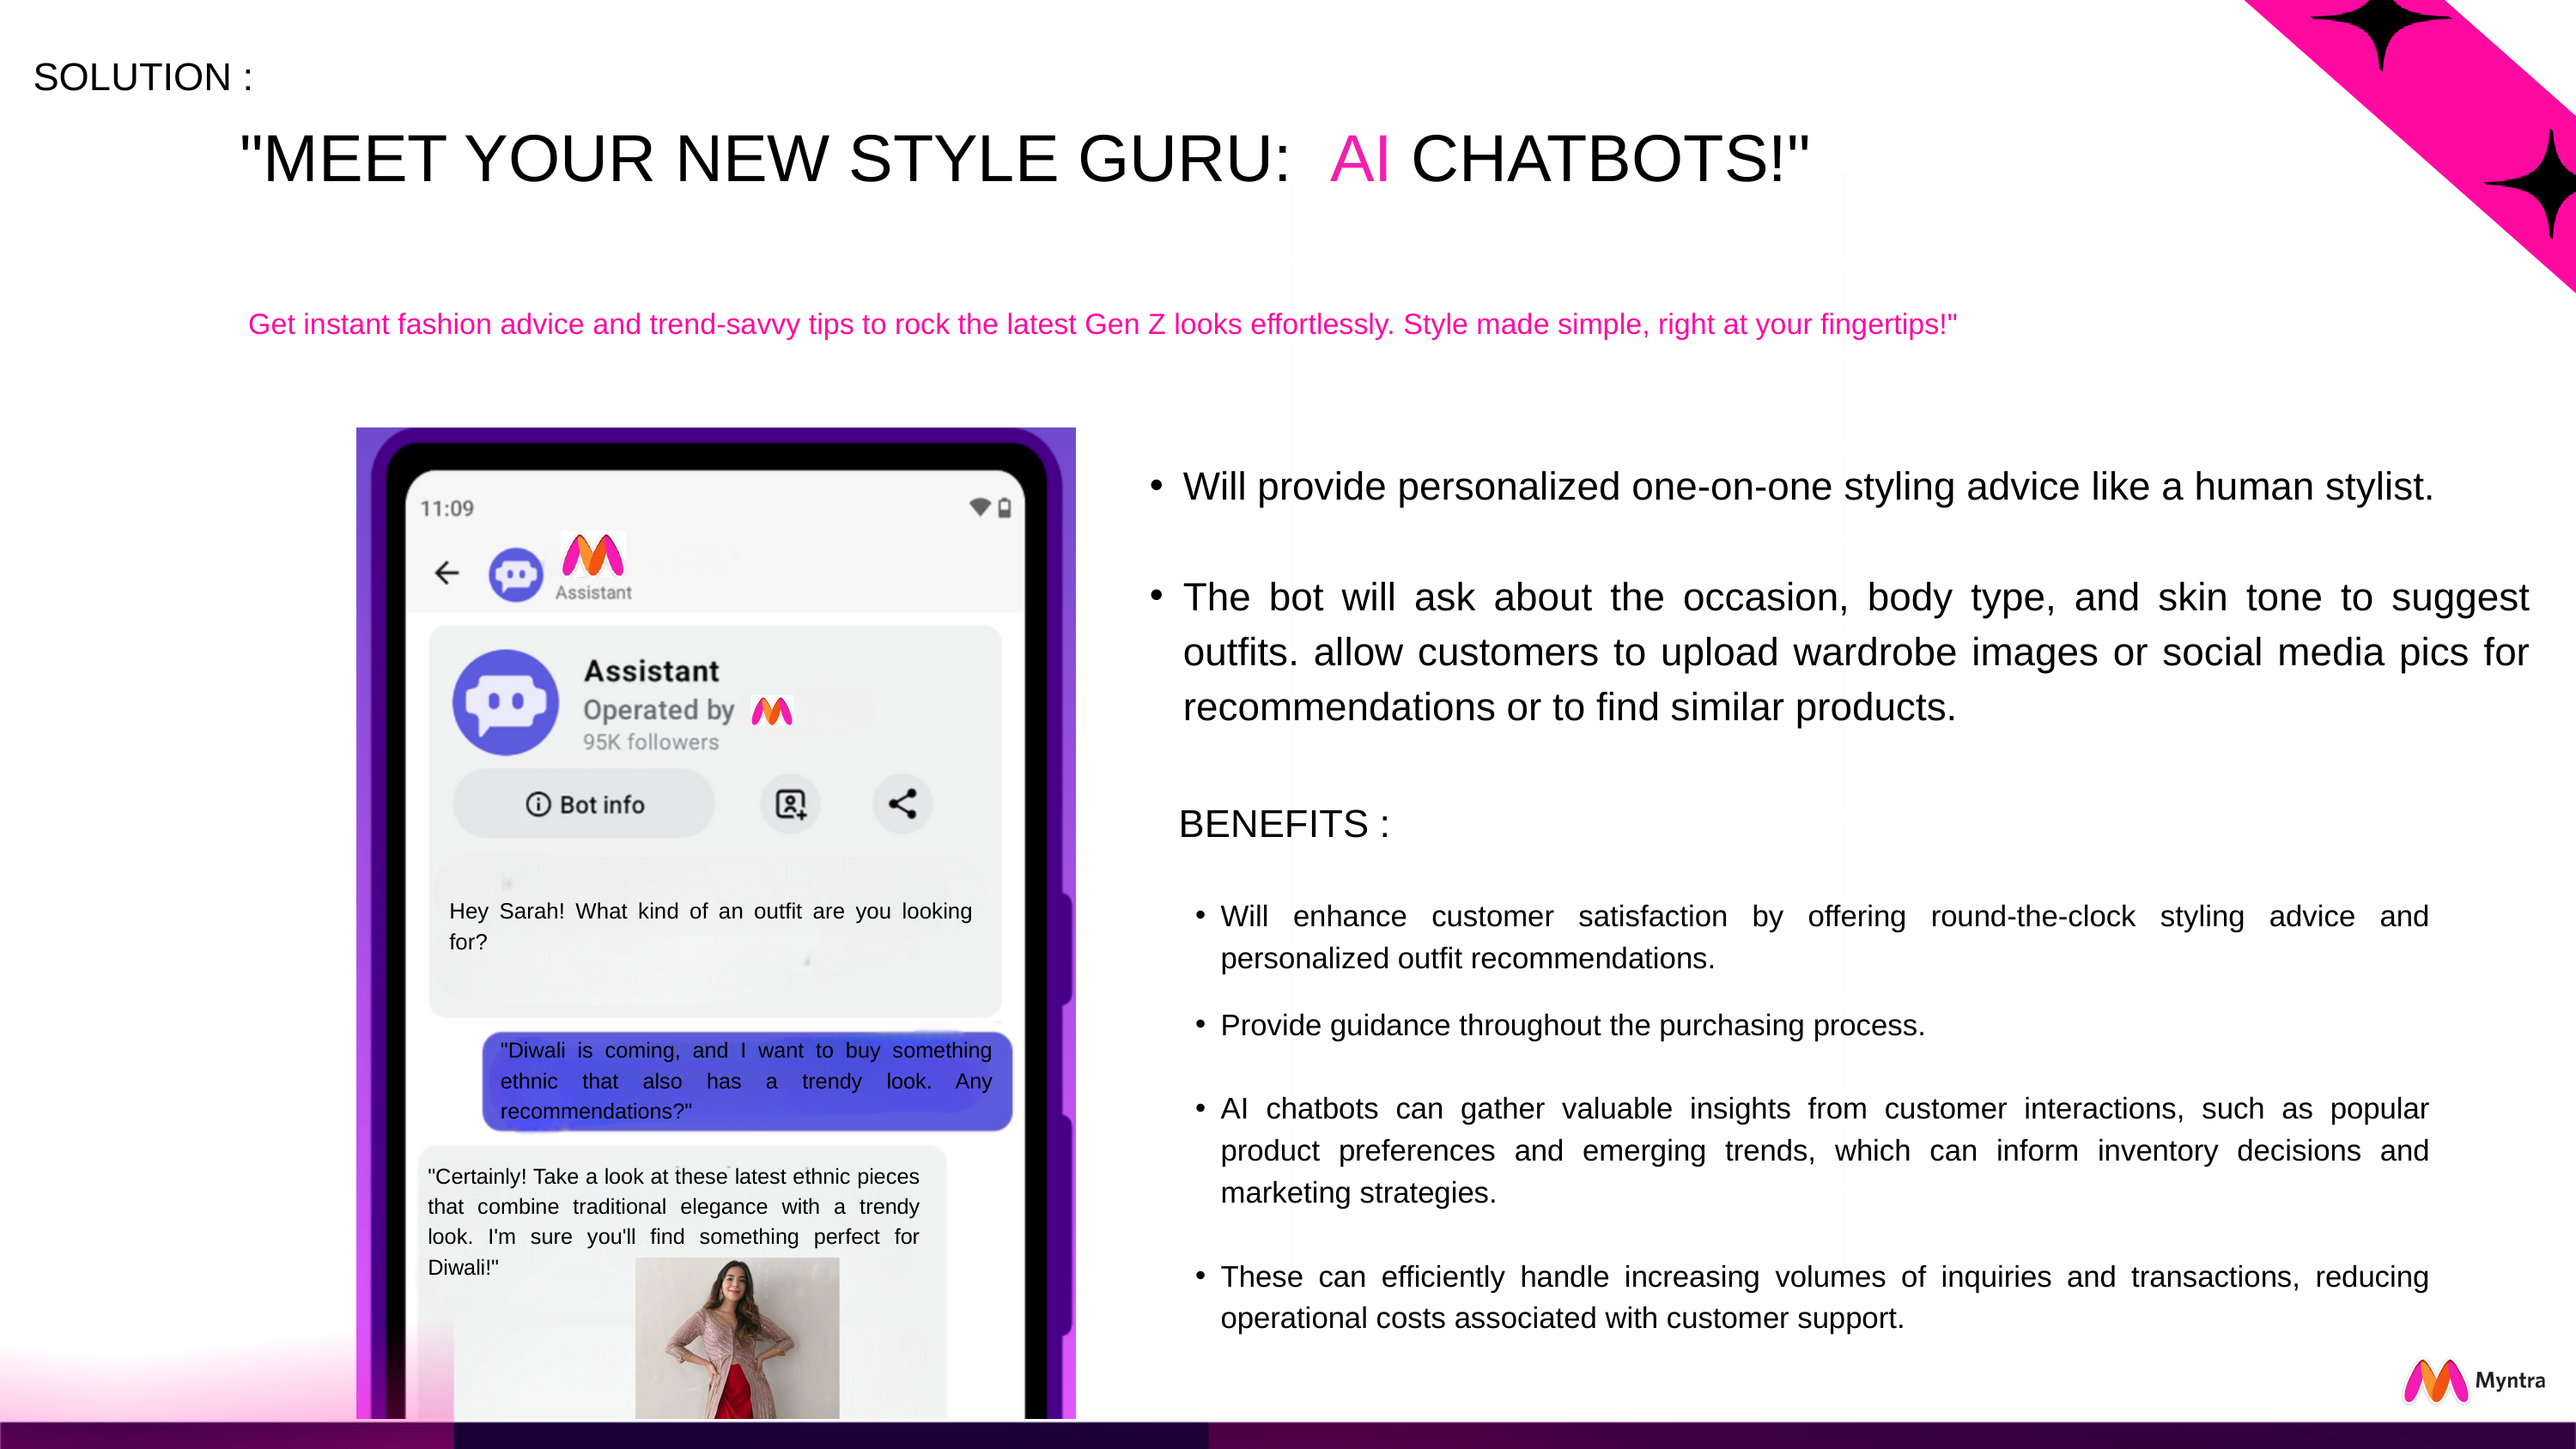

SOLUTION :
"MEET YOUR NEW STYLE GURU:  AI CHATBOTS!"

 Get instant fashion advice and trend-savvy tips to rock the latest Gen Z looks effortlessly. Style made simple, right at your fingertips!"

Will provide personalized one-on-one styling advice like a human stylist.

The bot will ask about the occasion, body type, and skin tone to suggest outfits. allow customers to upload wardrobe images or social media pics for recommendations or to find similar products.

BENEFITS :
Will enhance customer satisfaction by offering round-the-clock styling advice and personalized outfit recommendations.

Provide guidance throughout the purchasing process.

AI chatbots can gather valuable insights from customer interactions, such as popular product preferences and emerging trends, which can inform inventory decisions and marketing strategies.

These can efficiently handle increasing volumes of inquiries and transactions, reducing operational costs associated with customer support.

Hey Sarah! What kind of an outfit are you looking for?
"Diwali is coming, and I want to buy something ethnic that also has a trendy look. Any recommendations?"
"Certainly! Take a look at these latest ethnic pieces that combine traditional elegance with a trendy look. I'm sure you'll find something perfect for Diwali!"